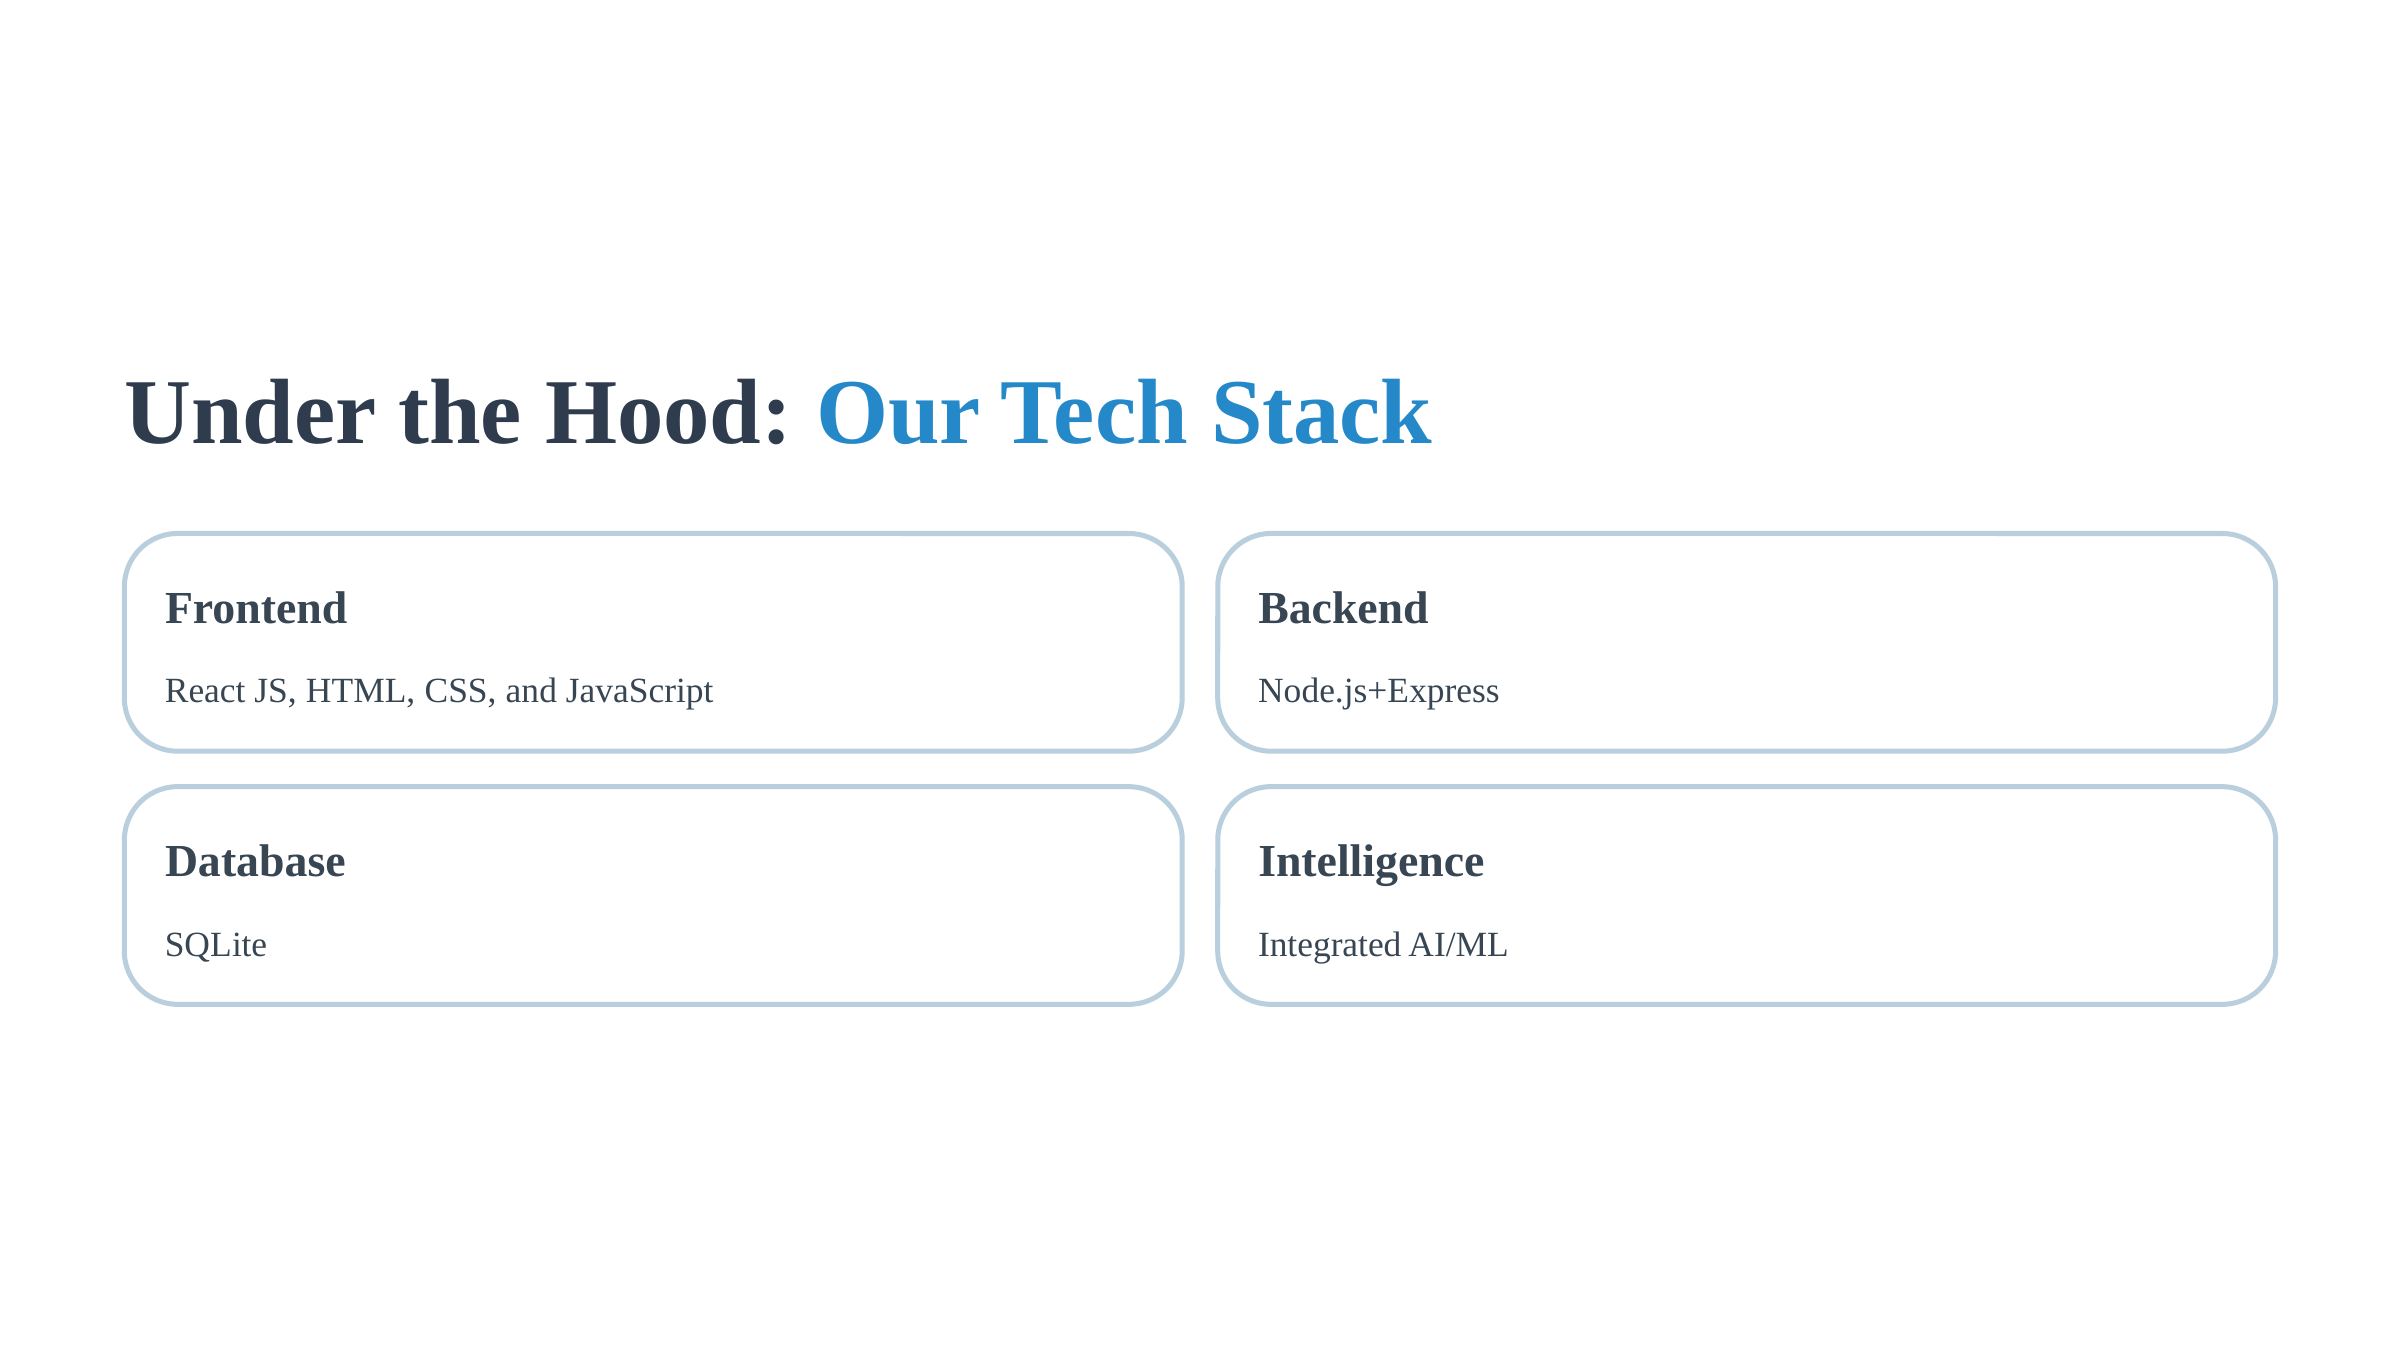

Under the Hood: Our Tech Stack

Frontend
Backend
React JS, HTML, CSS, and JavaScript
Node.js+Express

Database
Intelligence
SQLite
Integrated AI/ML